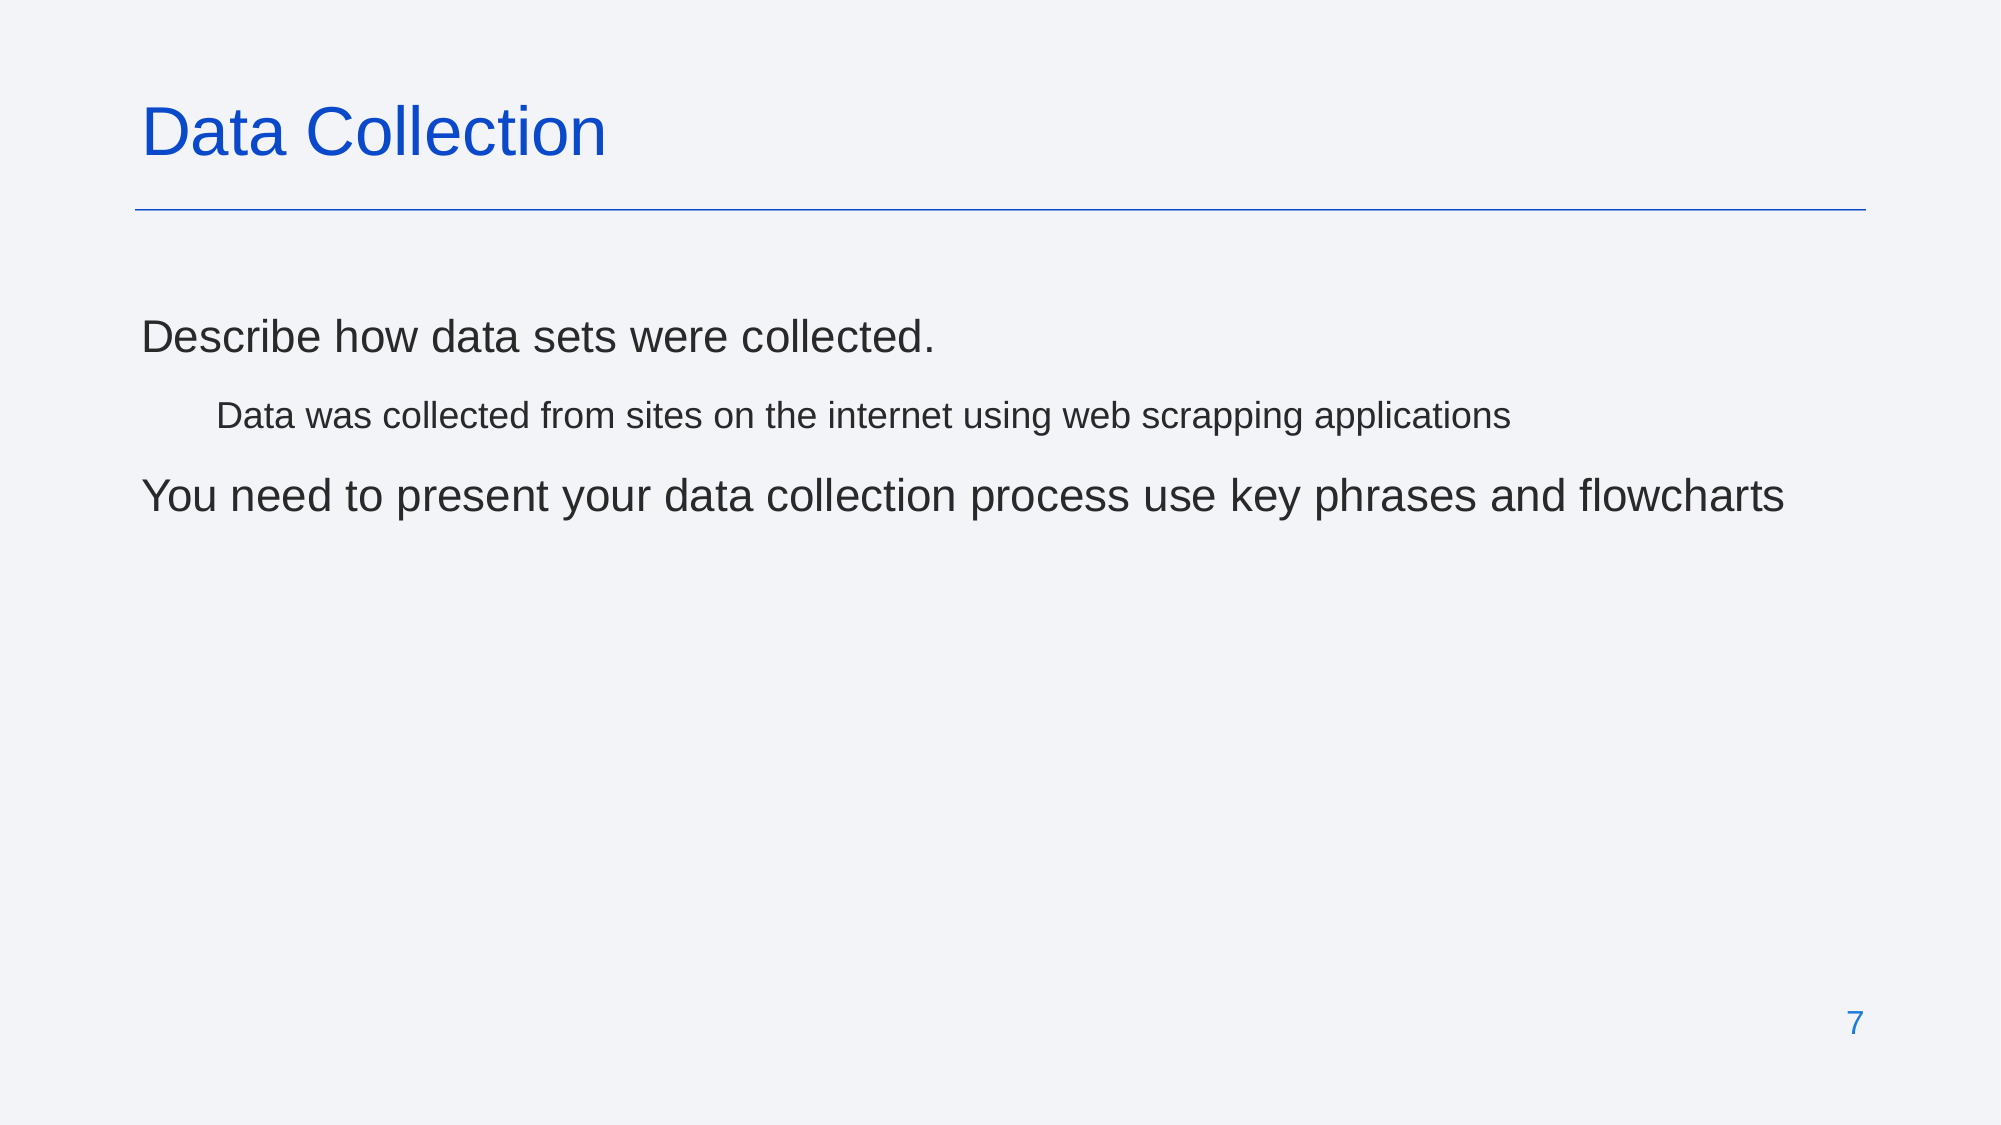

Data Collection
Describe how data sets were collected.
Data was collected from sites on the internet using web scrapping applications
You need to present your data collection process use key phrases and flowcharts

7